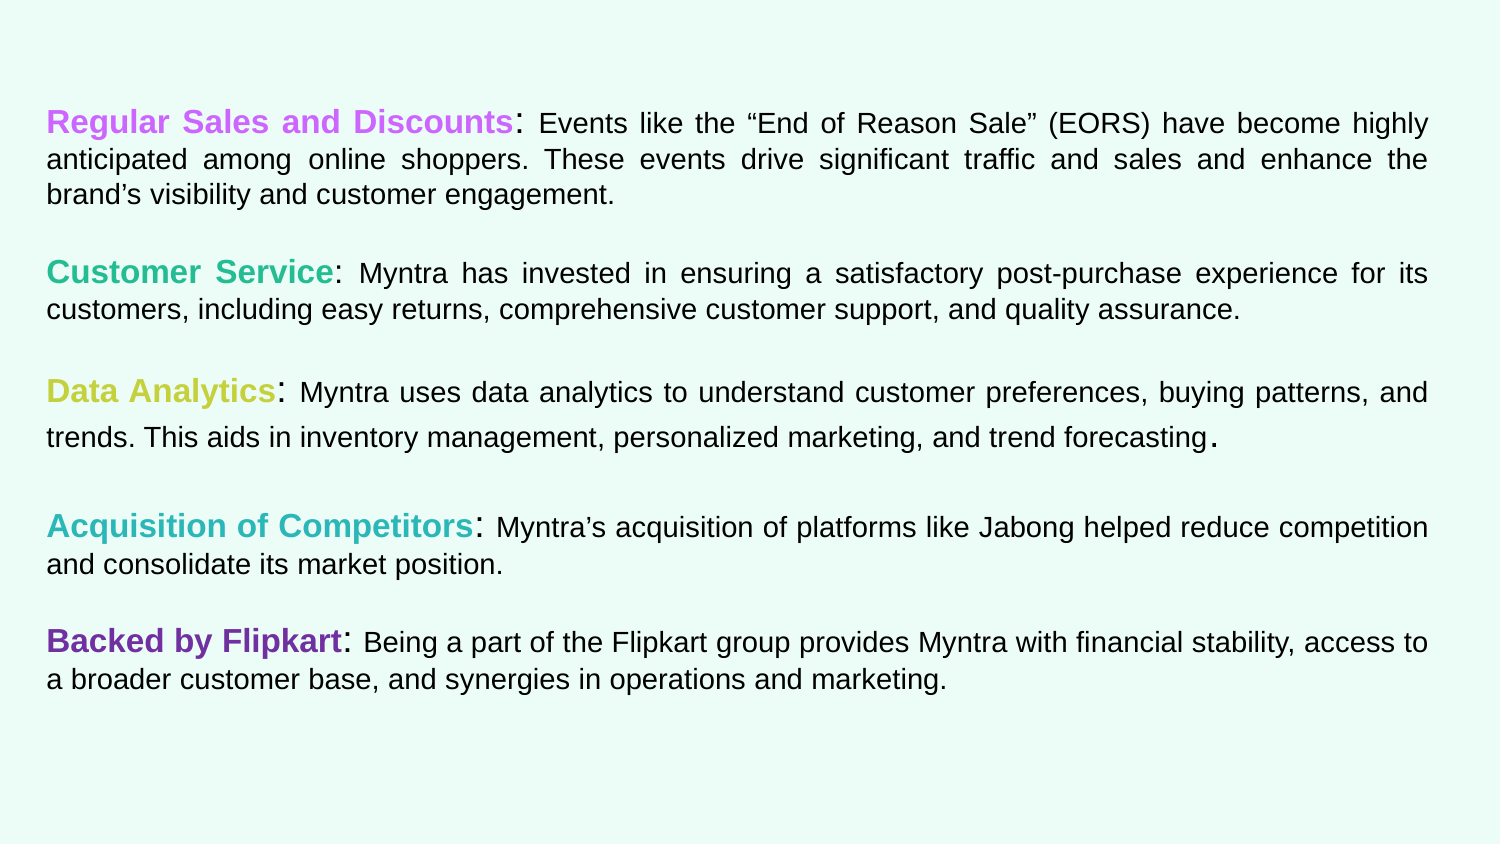

Regular Sales and Discounts: Events like the “End of Reason Sale” (EORS) have become highly anticipated among  online shoppers. These events drive significant traffic and sales and enhance the brand’s visibility and customer engagement.

Customer Service: Myntra has invested in ensuring a satisfactory post-purchase experience for its customers, including easy returns, comprehensive customer support, and quality assurance.

Data Analytics: Myntra uses data analytics to understand customer preferences, buying patterns, and trends. This aids in inventory management, personalized marketing, and trend forecasting.

Acquisition of Competitors: Myntra’s acquisition of platforms like Jabong helped reduce competition and consolidate its market position.

Backed by Flipkart: Being a part of the Flipkart group provides Myntra with financial stability, access to a broader customer base, and synergies in operations and marketing.